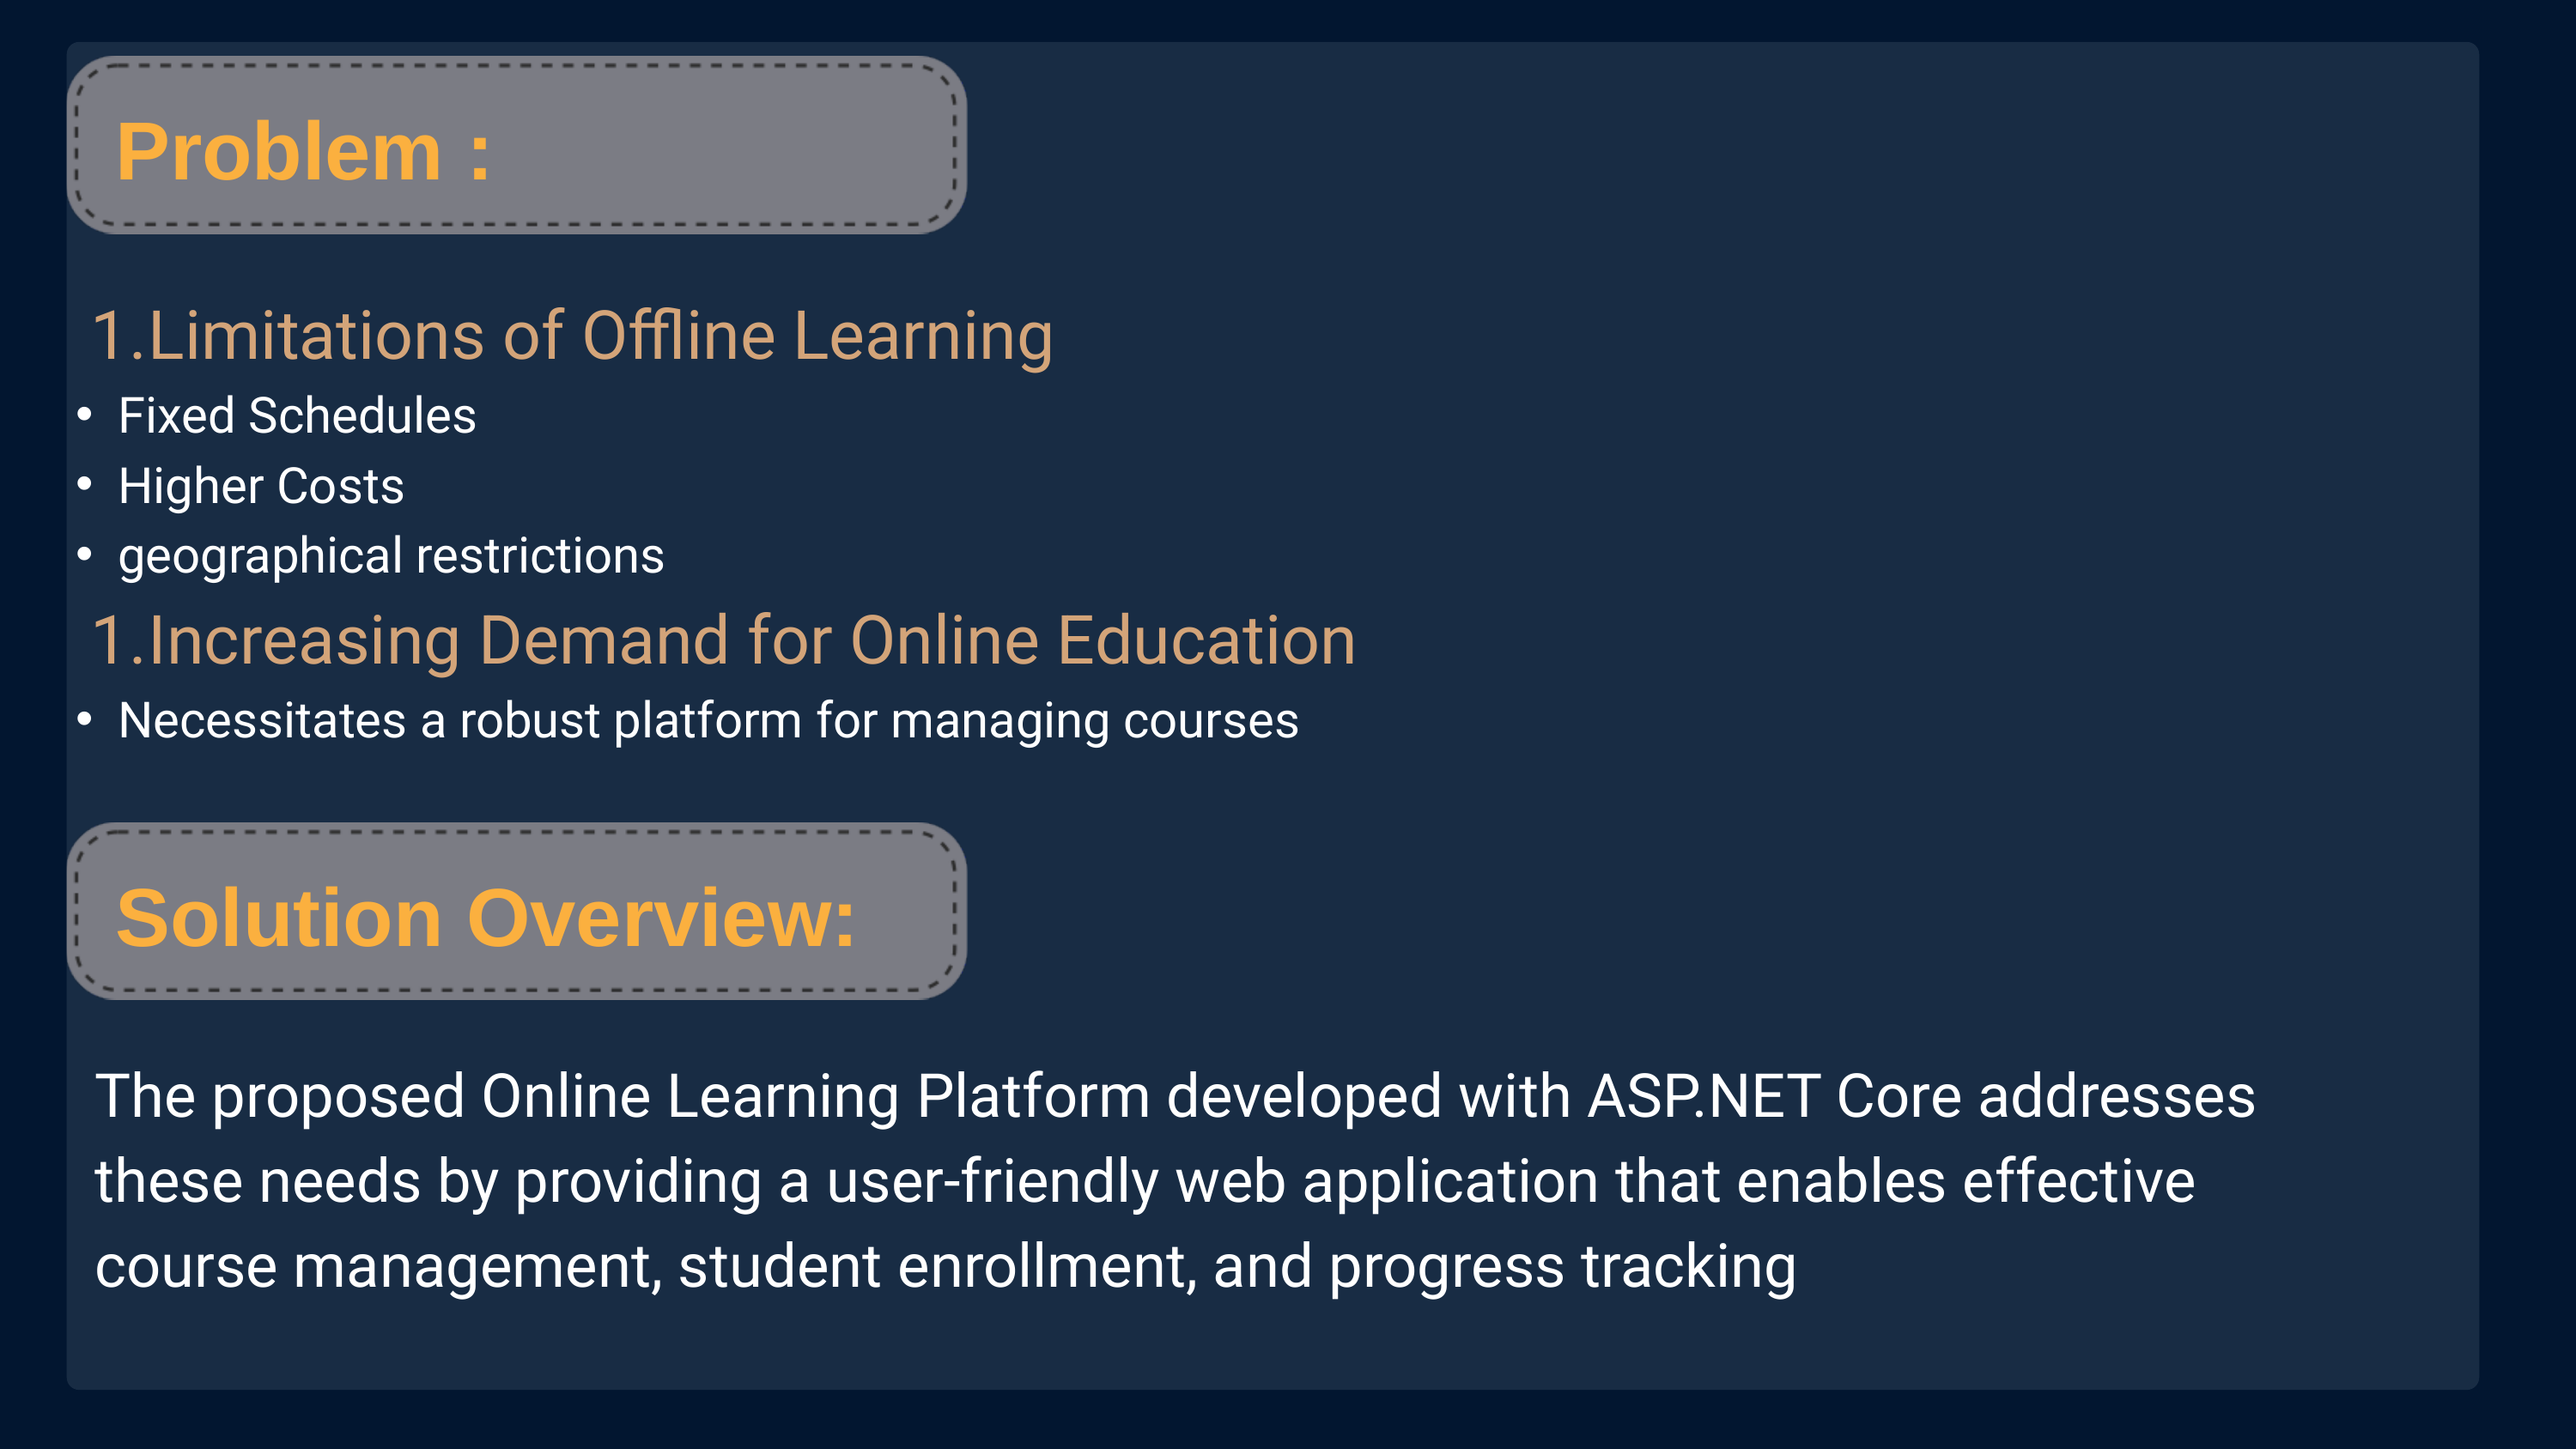

Problem :
Limitations of Offline Learning
Fixed Schedules
Higher Costs
geographical restrictions
Increasing Demand for Online Education
Necessitates a robust platform for managing courses

Solution Overview:
The proposed Online Learning Platform developed with ASP.NET Core addresses these needs by providing a user-friendly web application that enables effective course management, student enrollment, and progress tracking